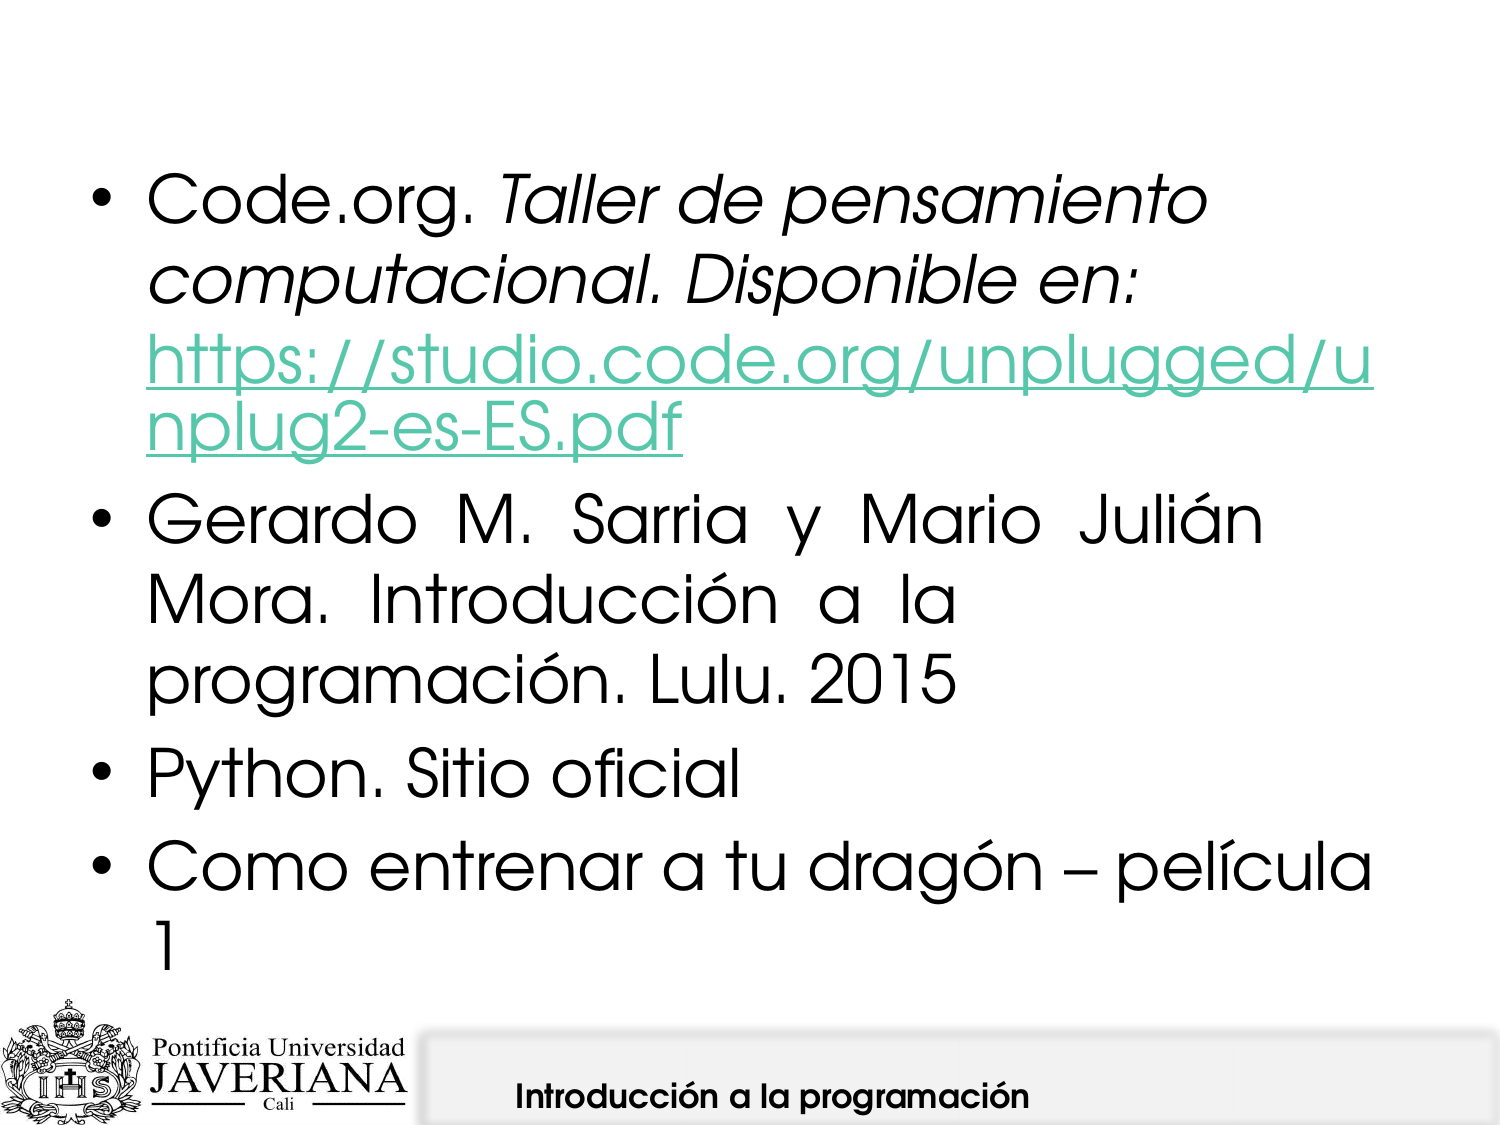

# Referencias
Code.org. Taller de pensamiento computacional. Disponible en: https://studio.code.org/unplugged/unplug2-es-ES.pdf
Gerardo  M.  Sarria  y  Mario  Julián  Mora.  Introducción  a  la programación. Lulu. 2015
Python. Sitio oficial
Como entrenar a tu dragón – película 1
Introducción a la programación